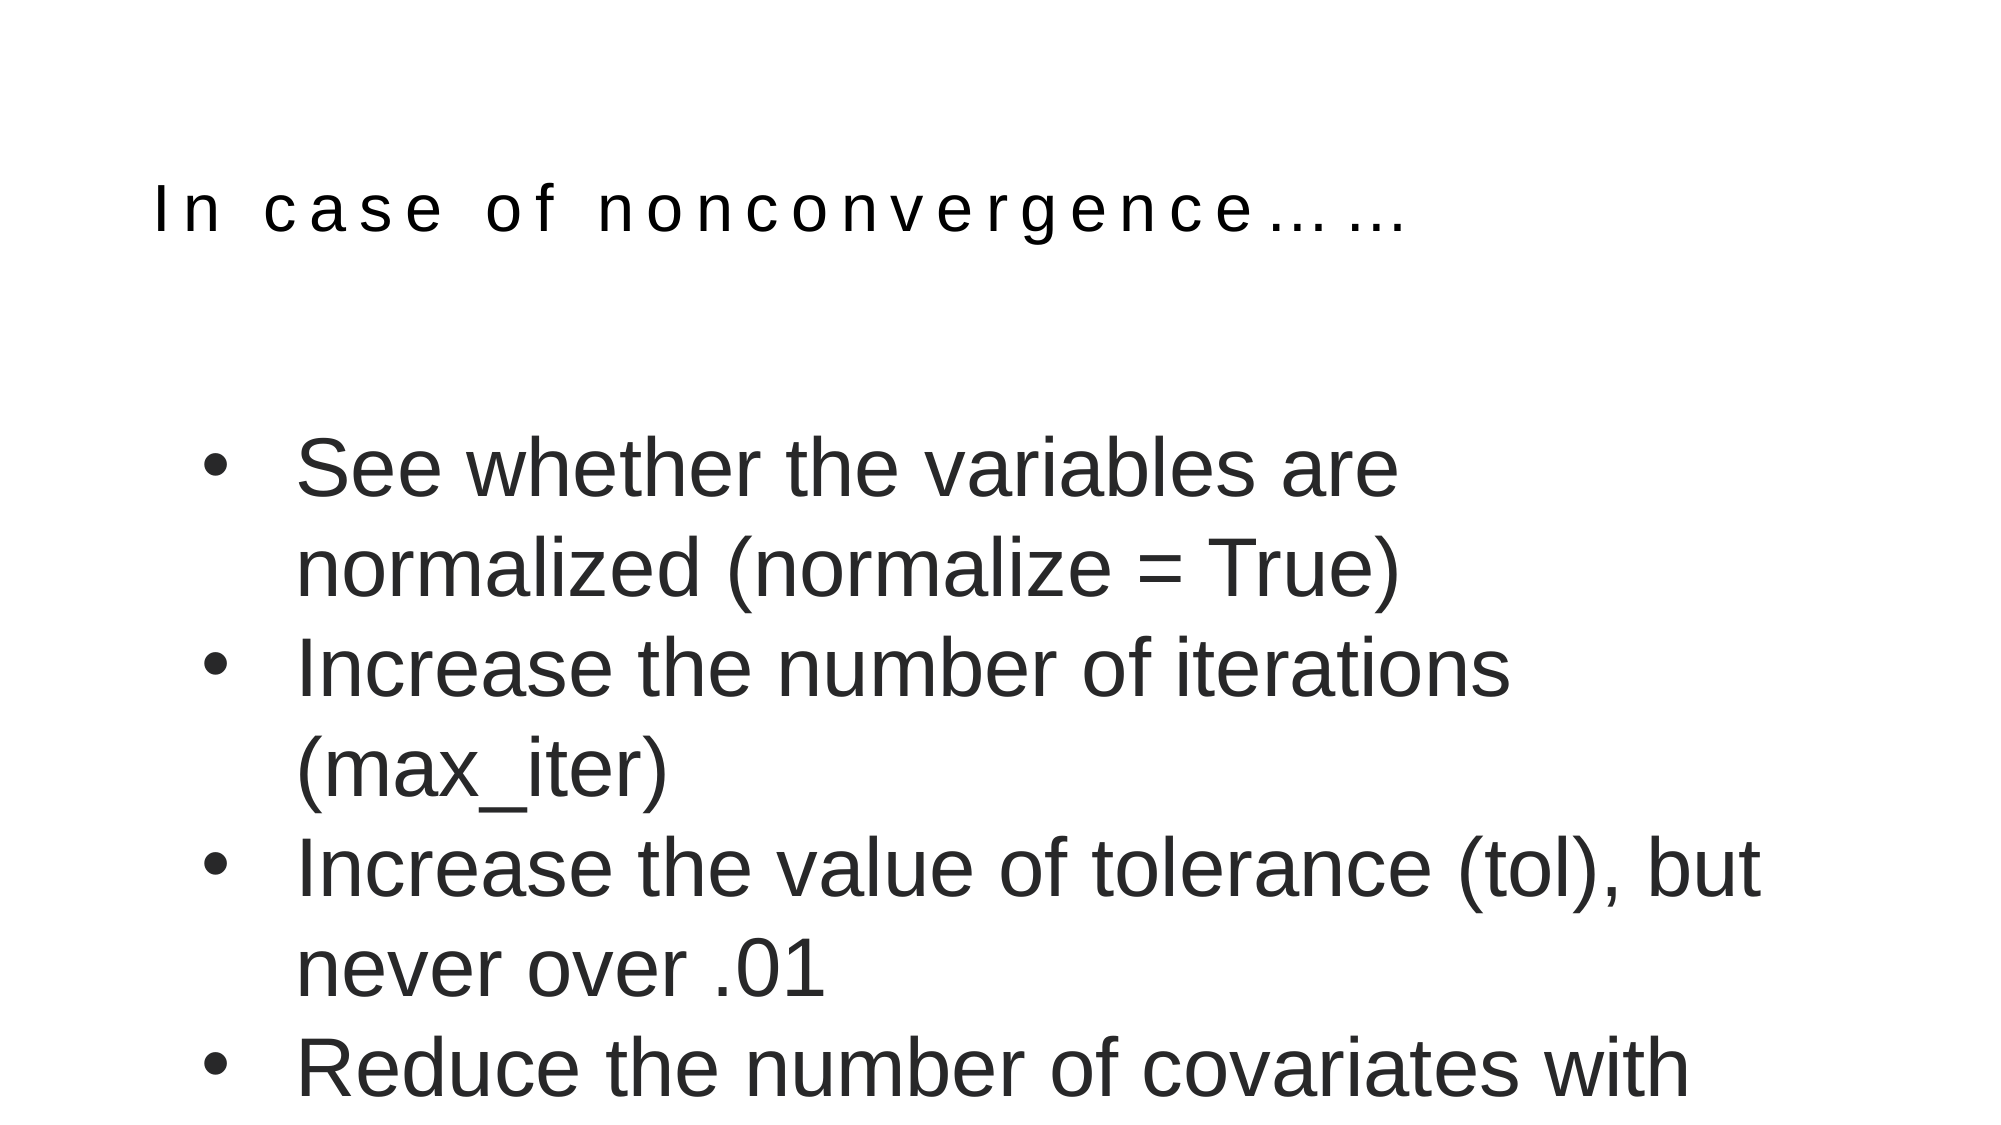

In case of nonconvergence……
See whether the variables are normalized (normalize = True)
Increase the number of iterations (max_iter)
Increase the value of tolerance (tol), but never over .01
Reduce the number of covariates with your prior knowledge.